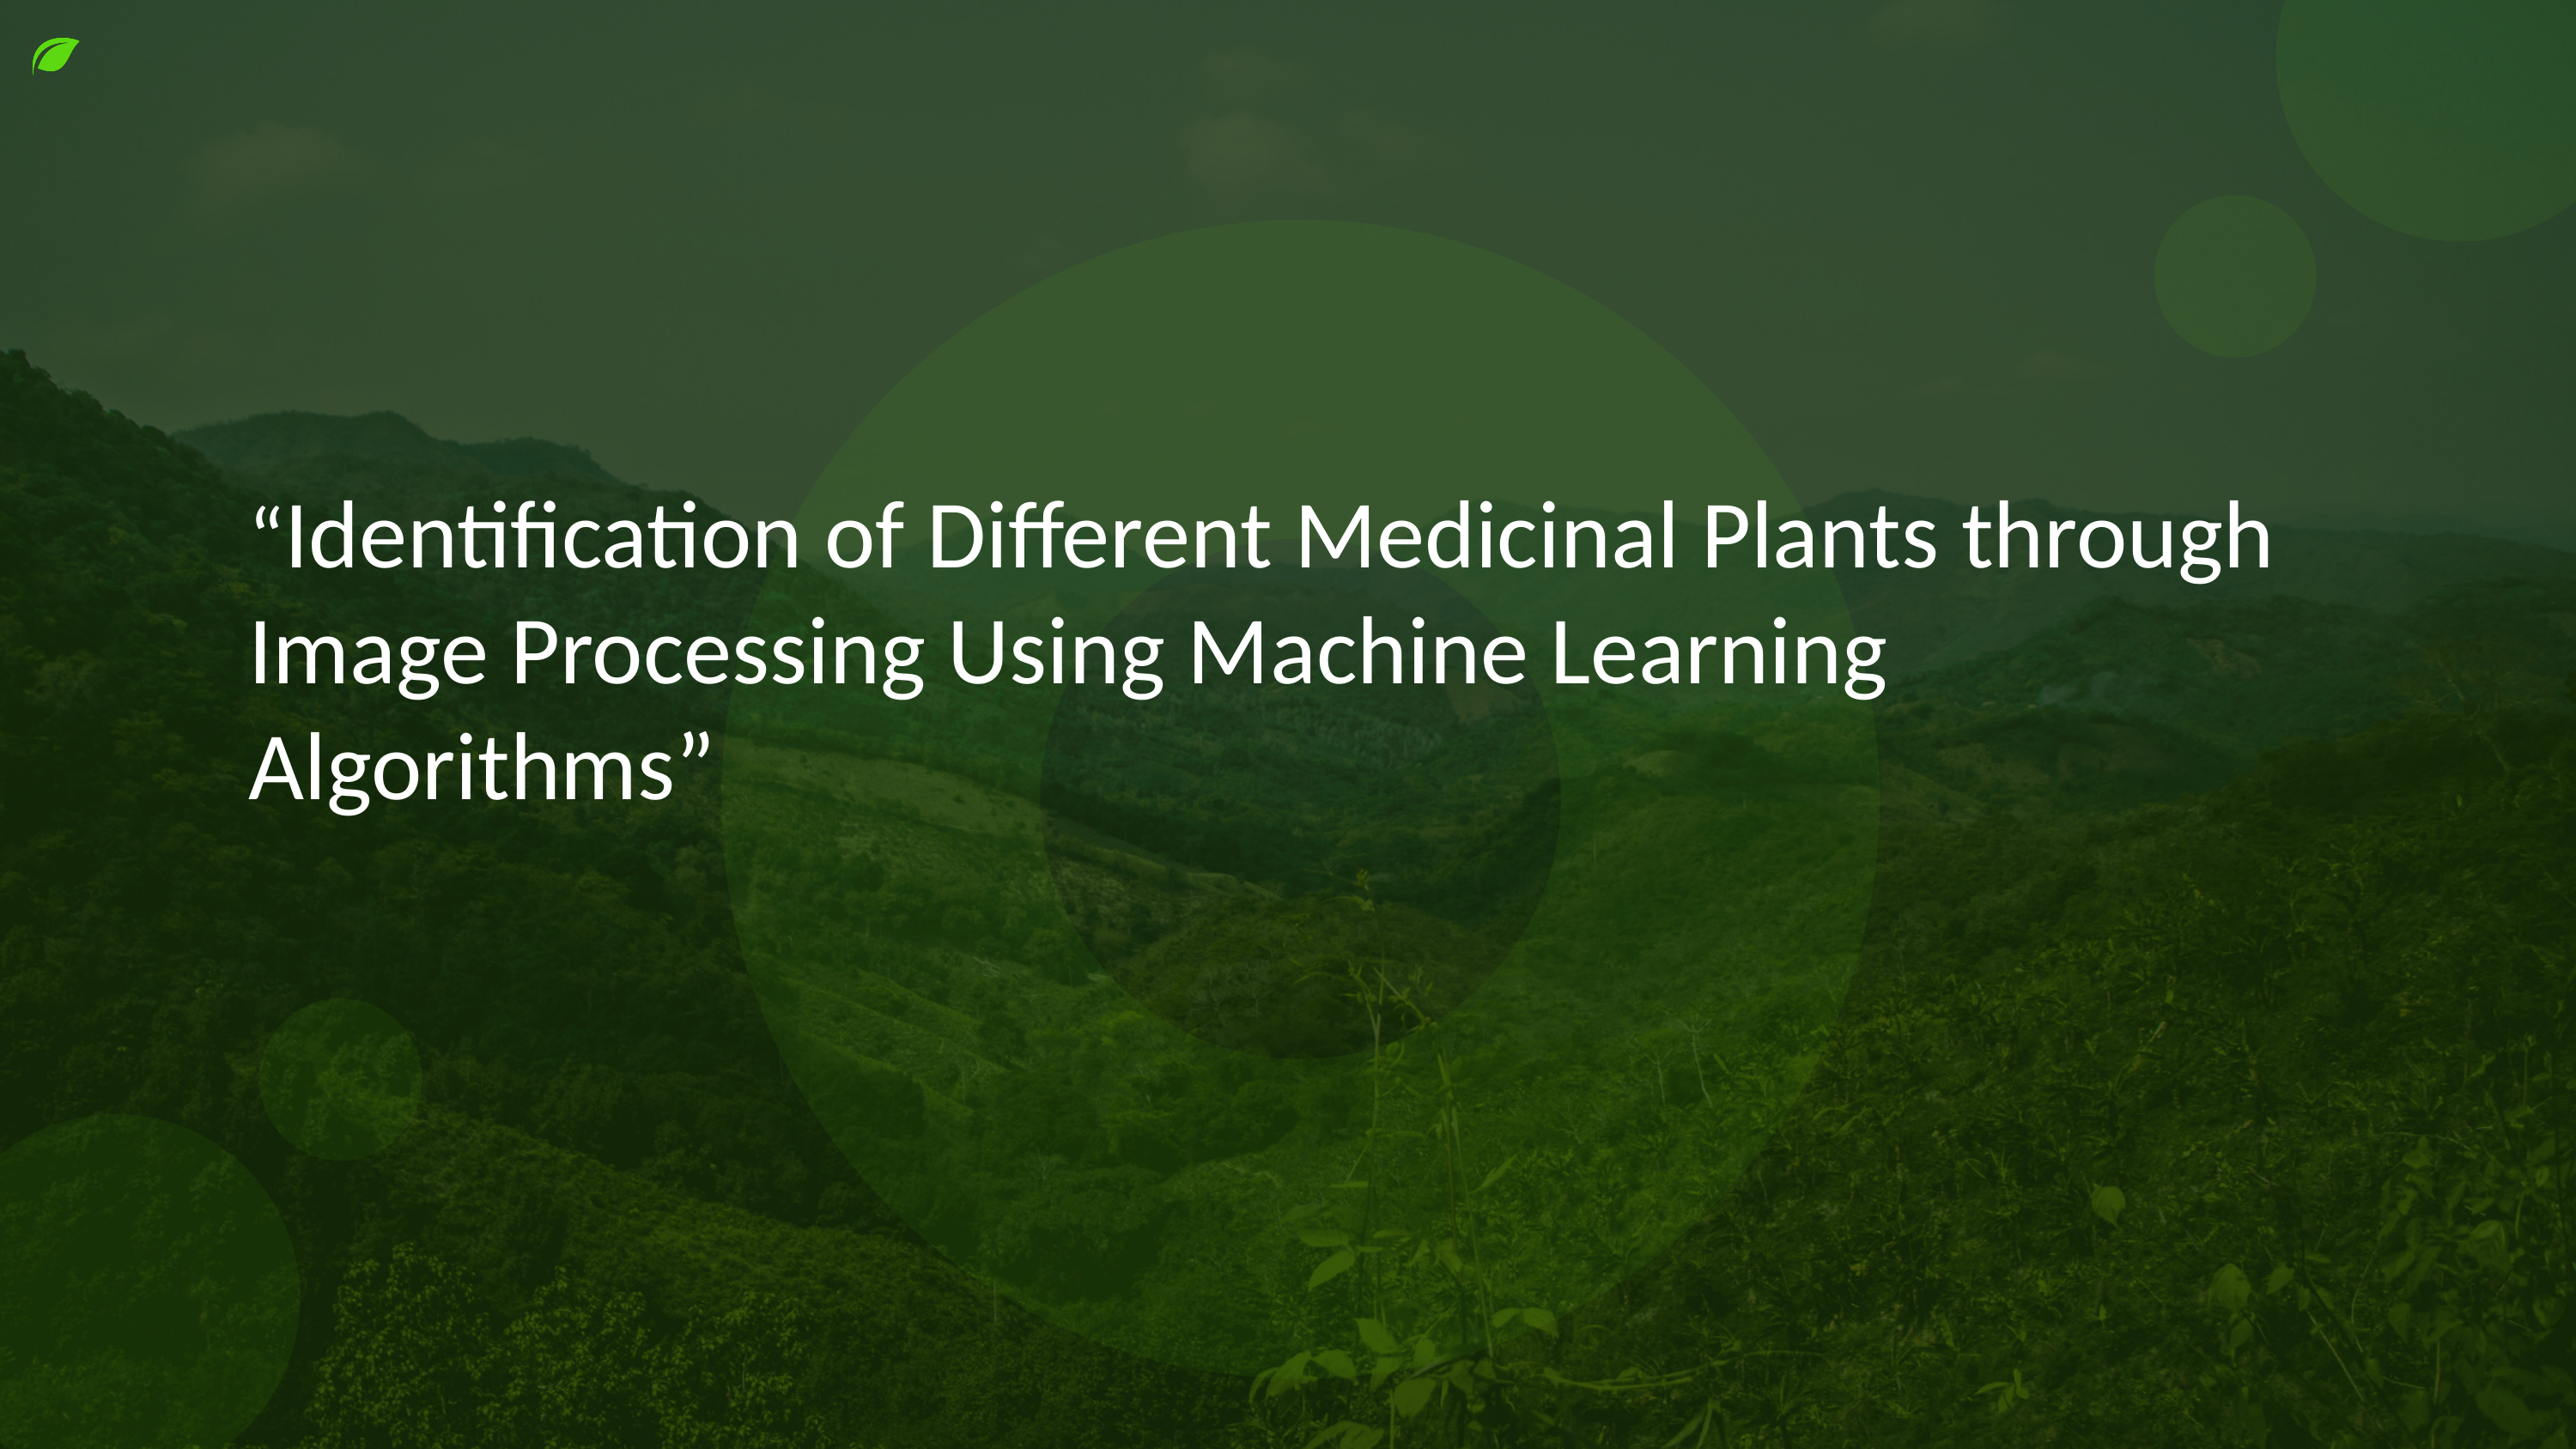

“Identification of Different Medicinal Plants through Image Processing Using Machine Learning Algorithms”